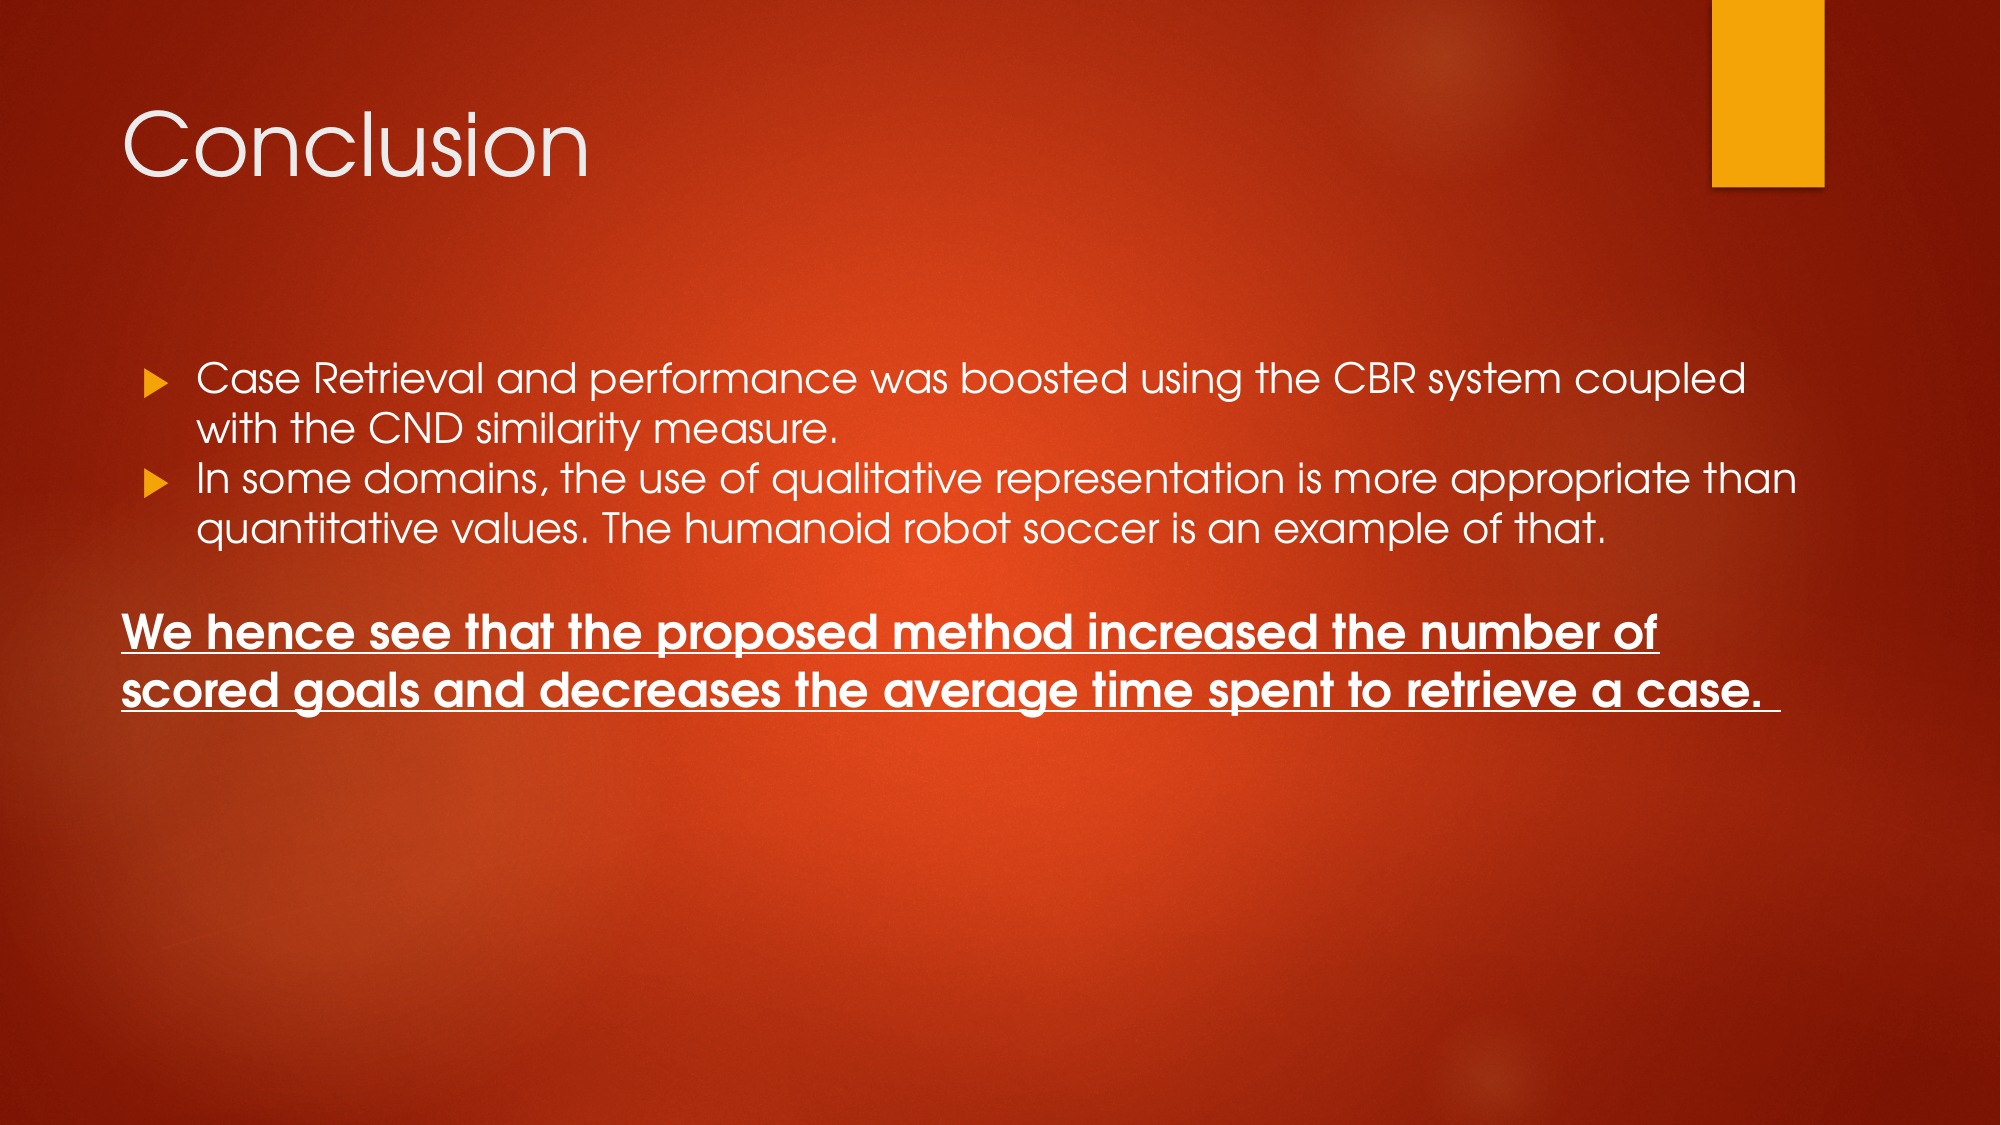

# Conclusion
Case Retrieval and performance was boosted using the CBR system coupled with the CND similarity measure.
In some domains, the use of qualitative representation is more appropriate than quantitative values. The humanoid robot soccer is an example of that.

We hence see that the proposed method increased the number of scored goals and decreases the average time spent to retrieve a case.